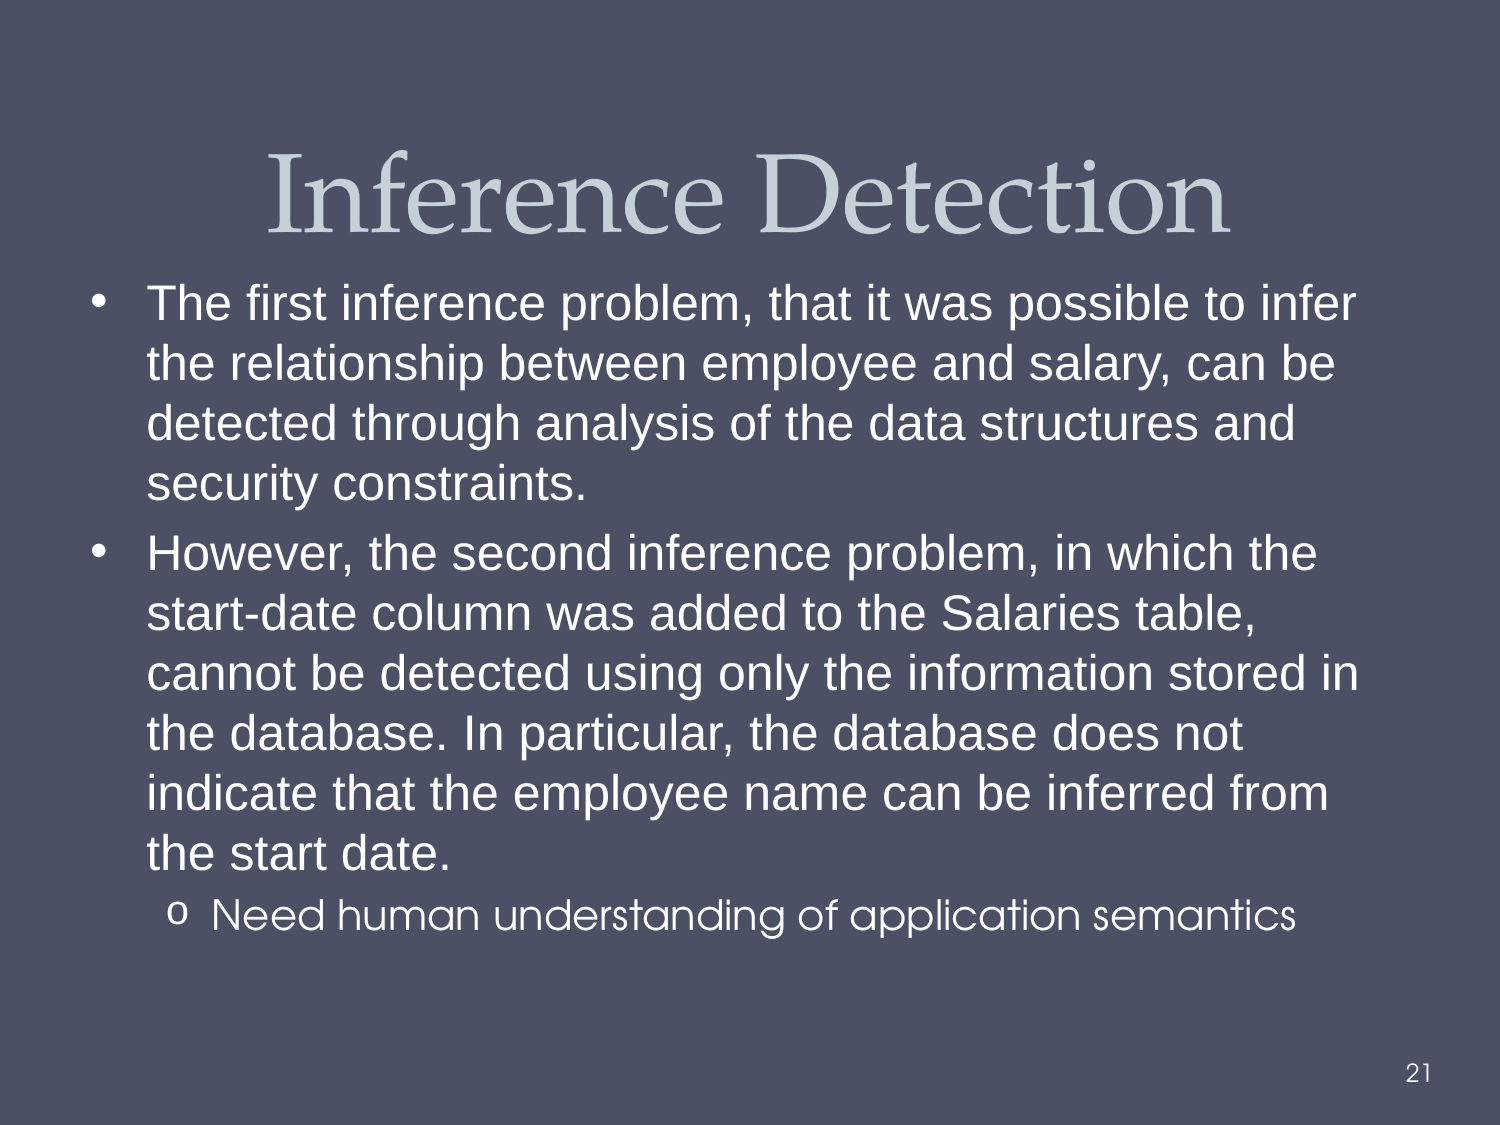

# Inference Detection
The first inference problem, that it was possible to infer the relationship between employee and salary, can be detected through analysis of the data structures and security constraints.
However, the second inference problem, in which the start-date column was added to the Salaries table, cannot be detected using only the information stored in the database. In particular, the database does not indicate that the employee name can be inferred from the start date.
Need human understanding of application semantics
21